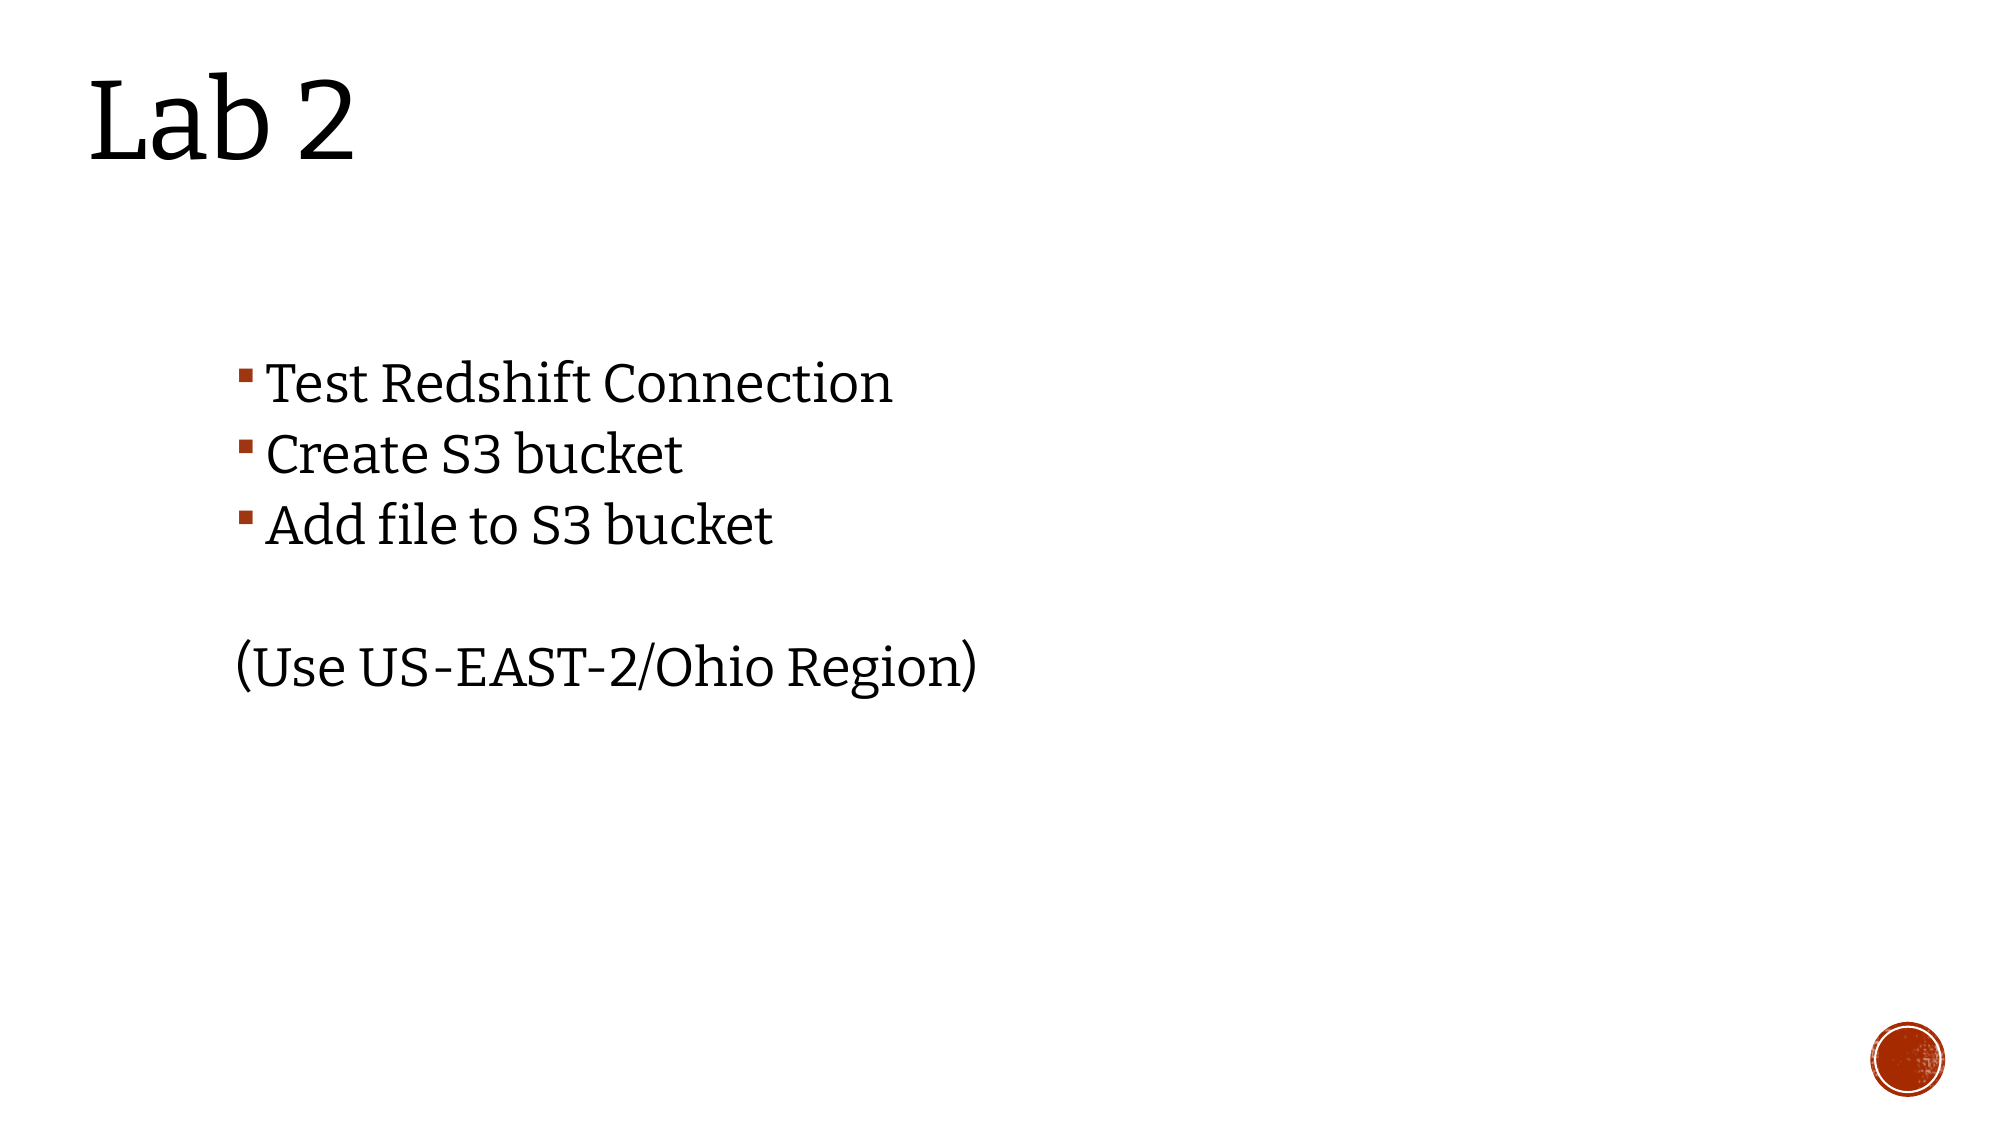

Lab 2
Test Redshift Connection
Create S3 bucket
Add file to S3 bucket

(Use US-EAST-2/Ohio Region)